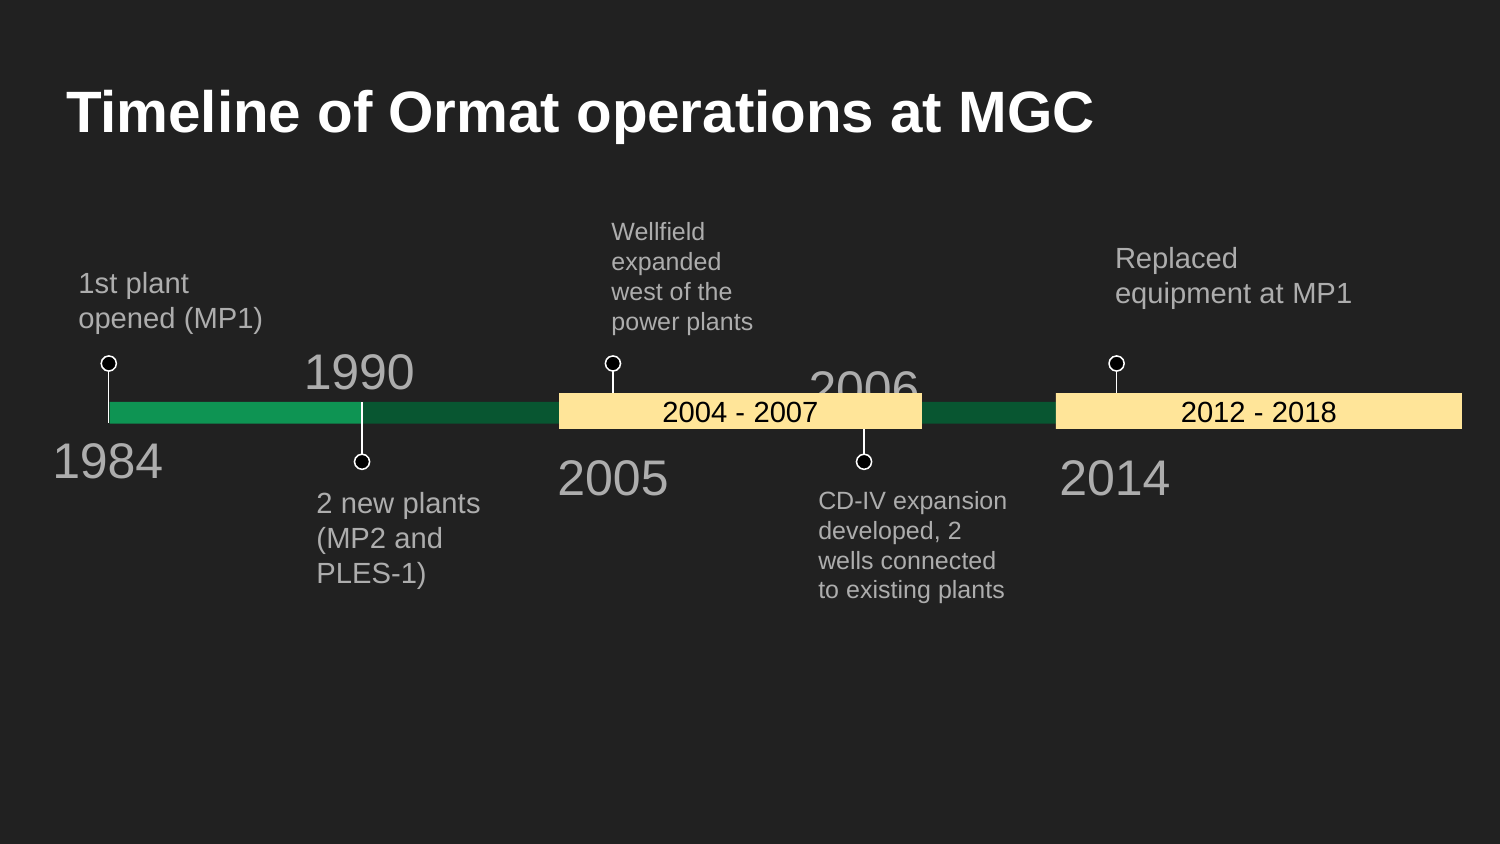

# Timeline of Ormat operations at MGC
Wellfield expanded west of the power plants

2005
Replaced equipment at MP1

2014
1st plant opened (MP1)

1984
1990

2 new plants (MP2 and PLES-1)
2006

CD-IV expansion developed, 2 wells connected to existing plants
2004 - 2007
2012 - 2018